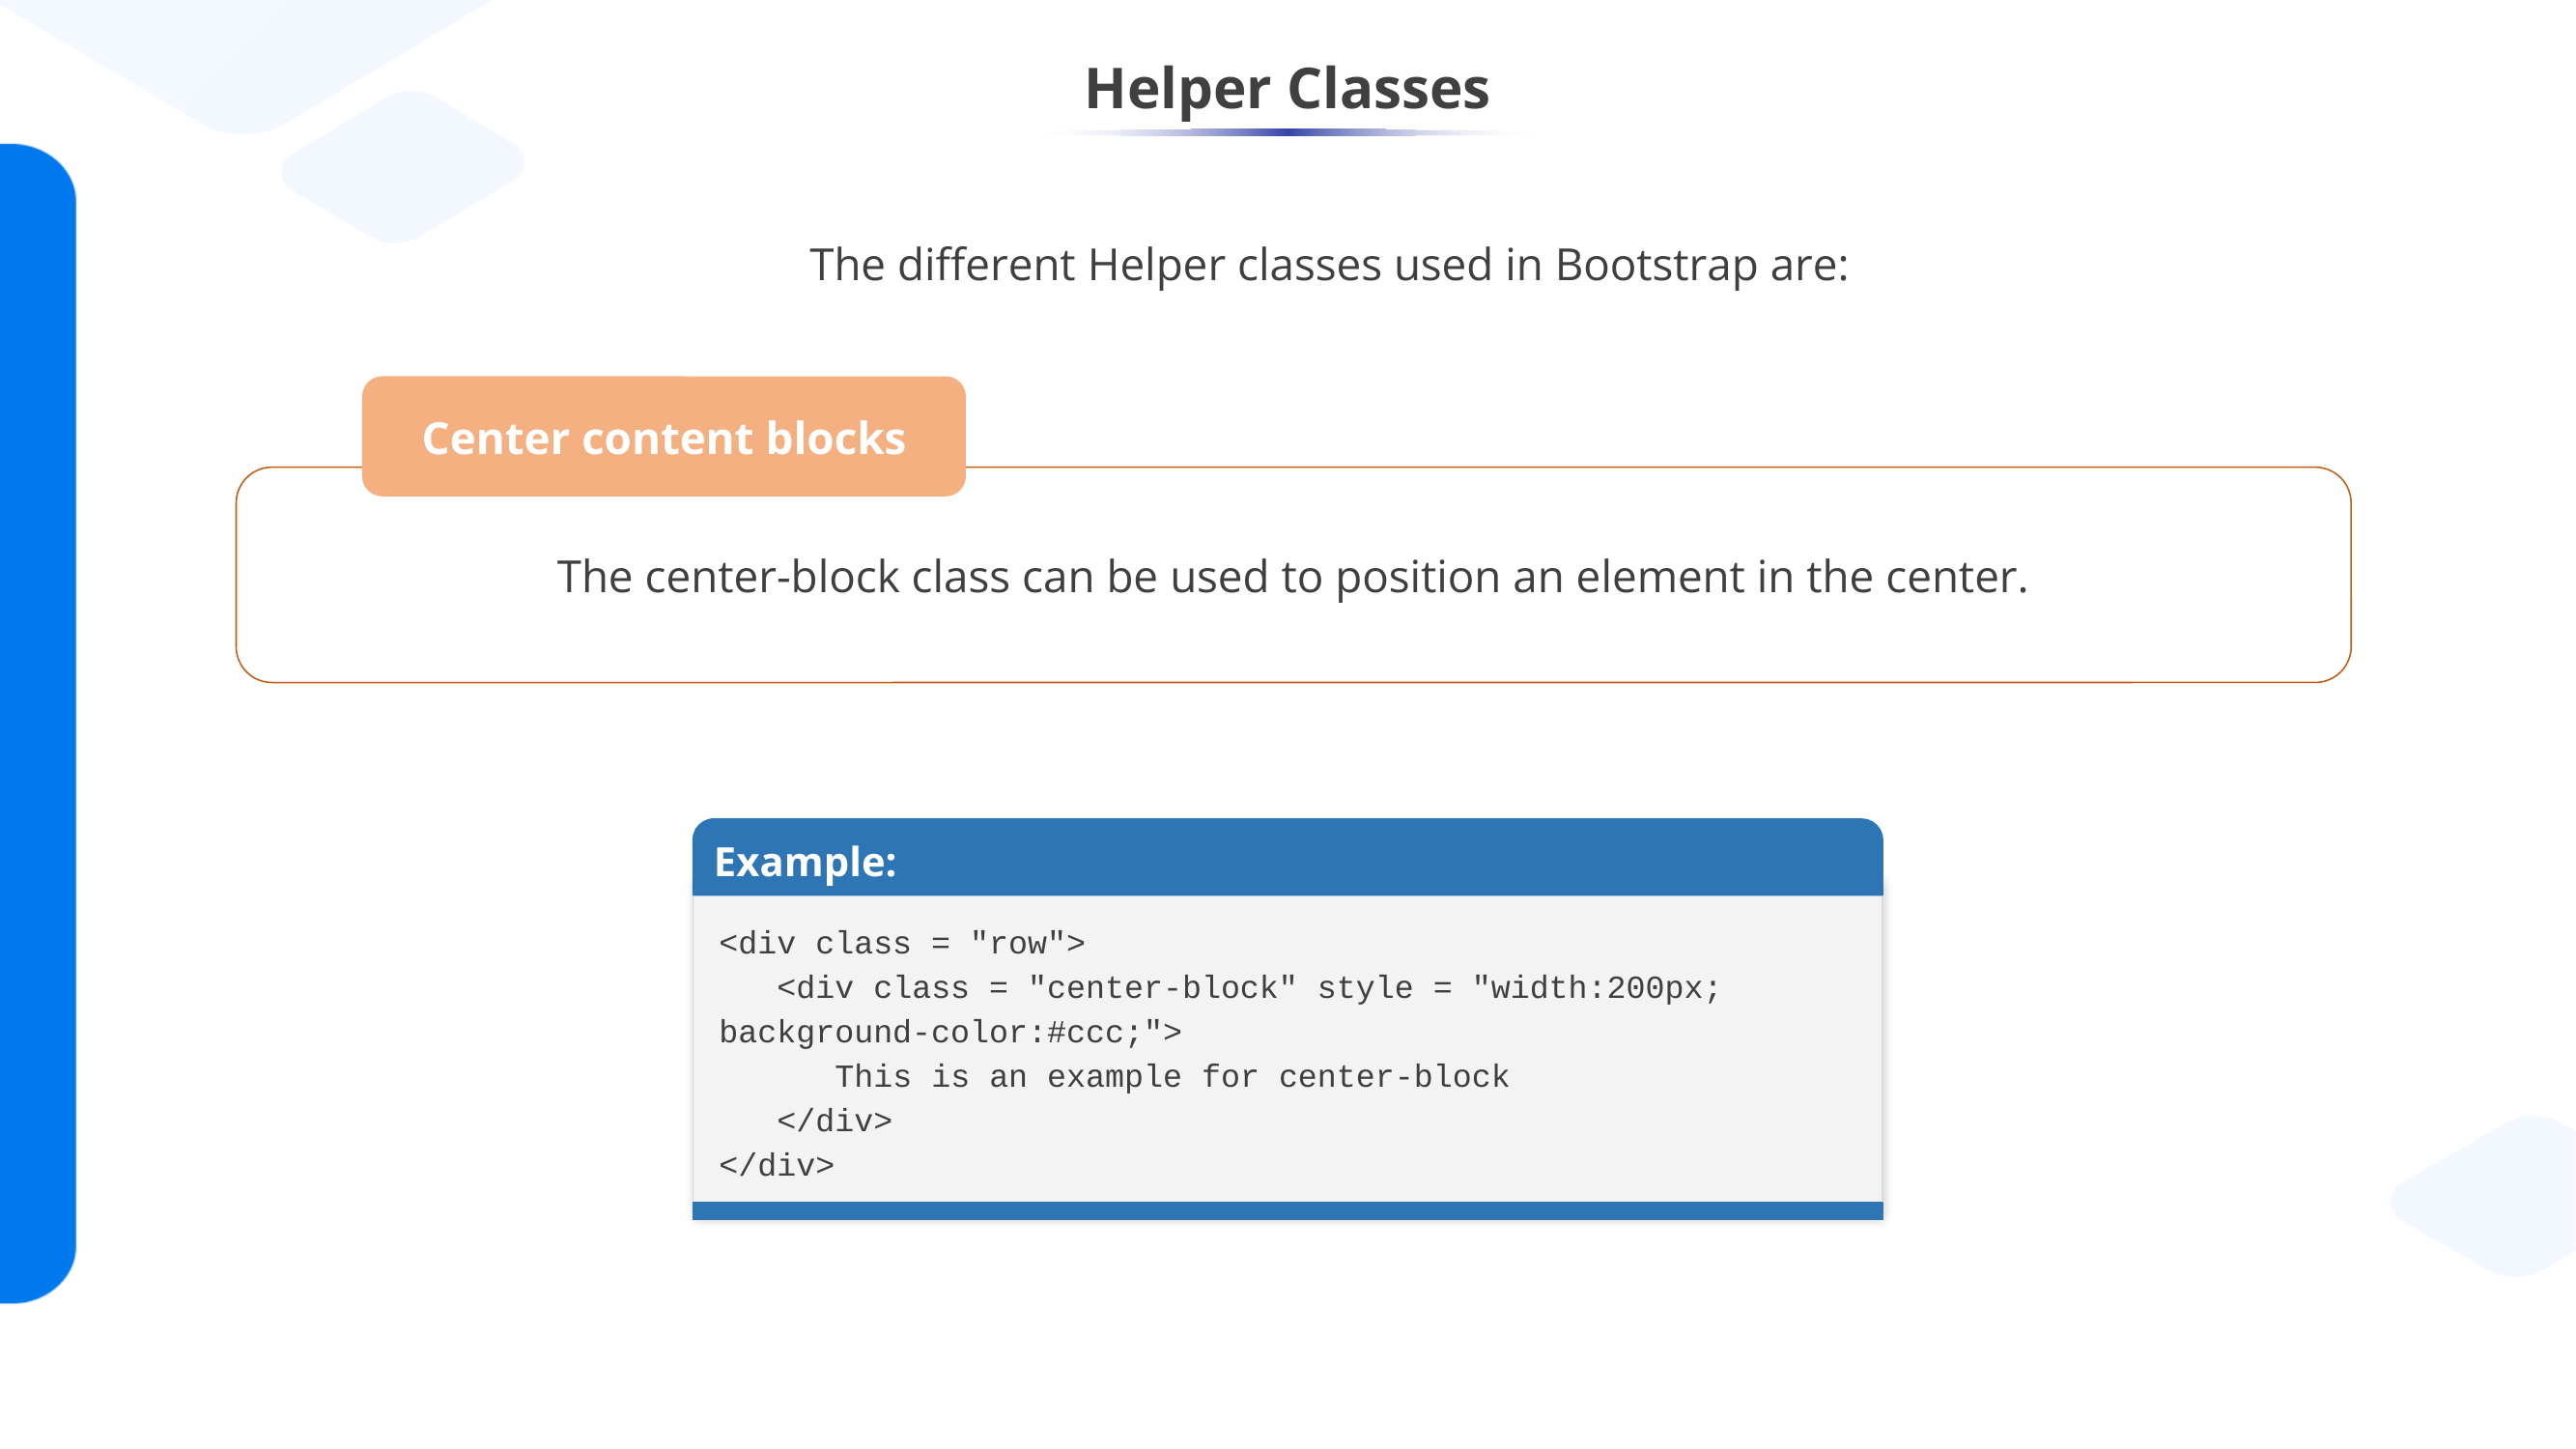

# Helper Classes

The different Helper classes used in Bootstrap are:
Center content blocks
The center-block class can be used to position an element in the center.
Example:
<div class = "row">
   <div class = "center-block" style = "width:200px; background-color:#ccc;">
      This is an example for center-block
   </div>
</div>